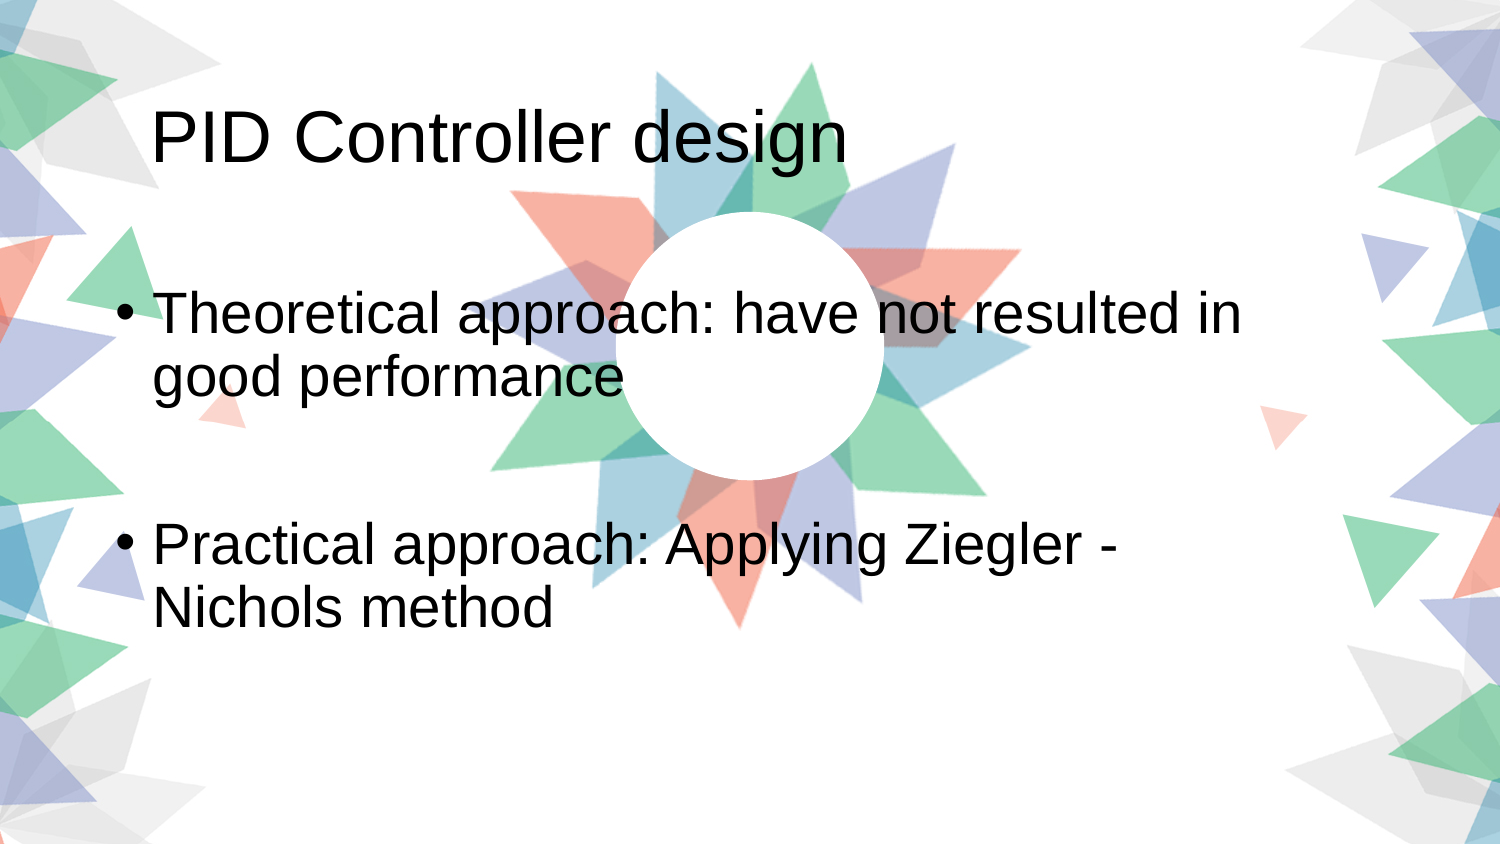

PID Controller design

Theoretical approach: have not resulted in good performance

Practical approach: Applying Ziegler - Nichols method